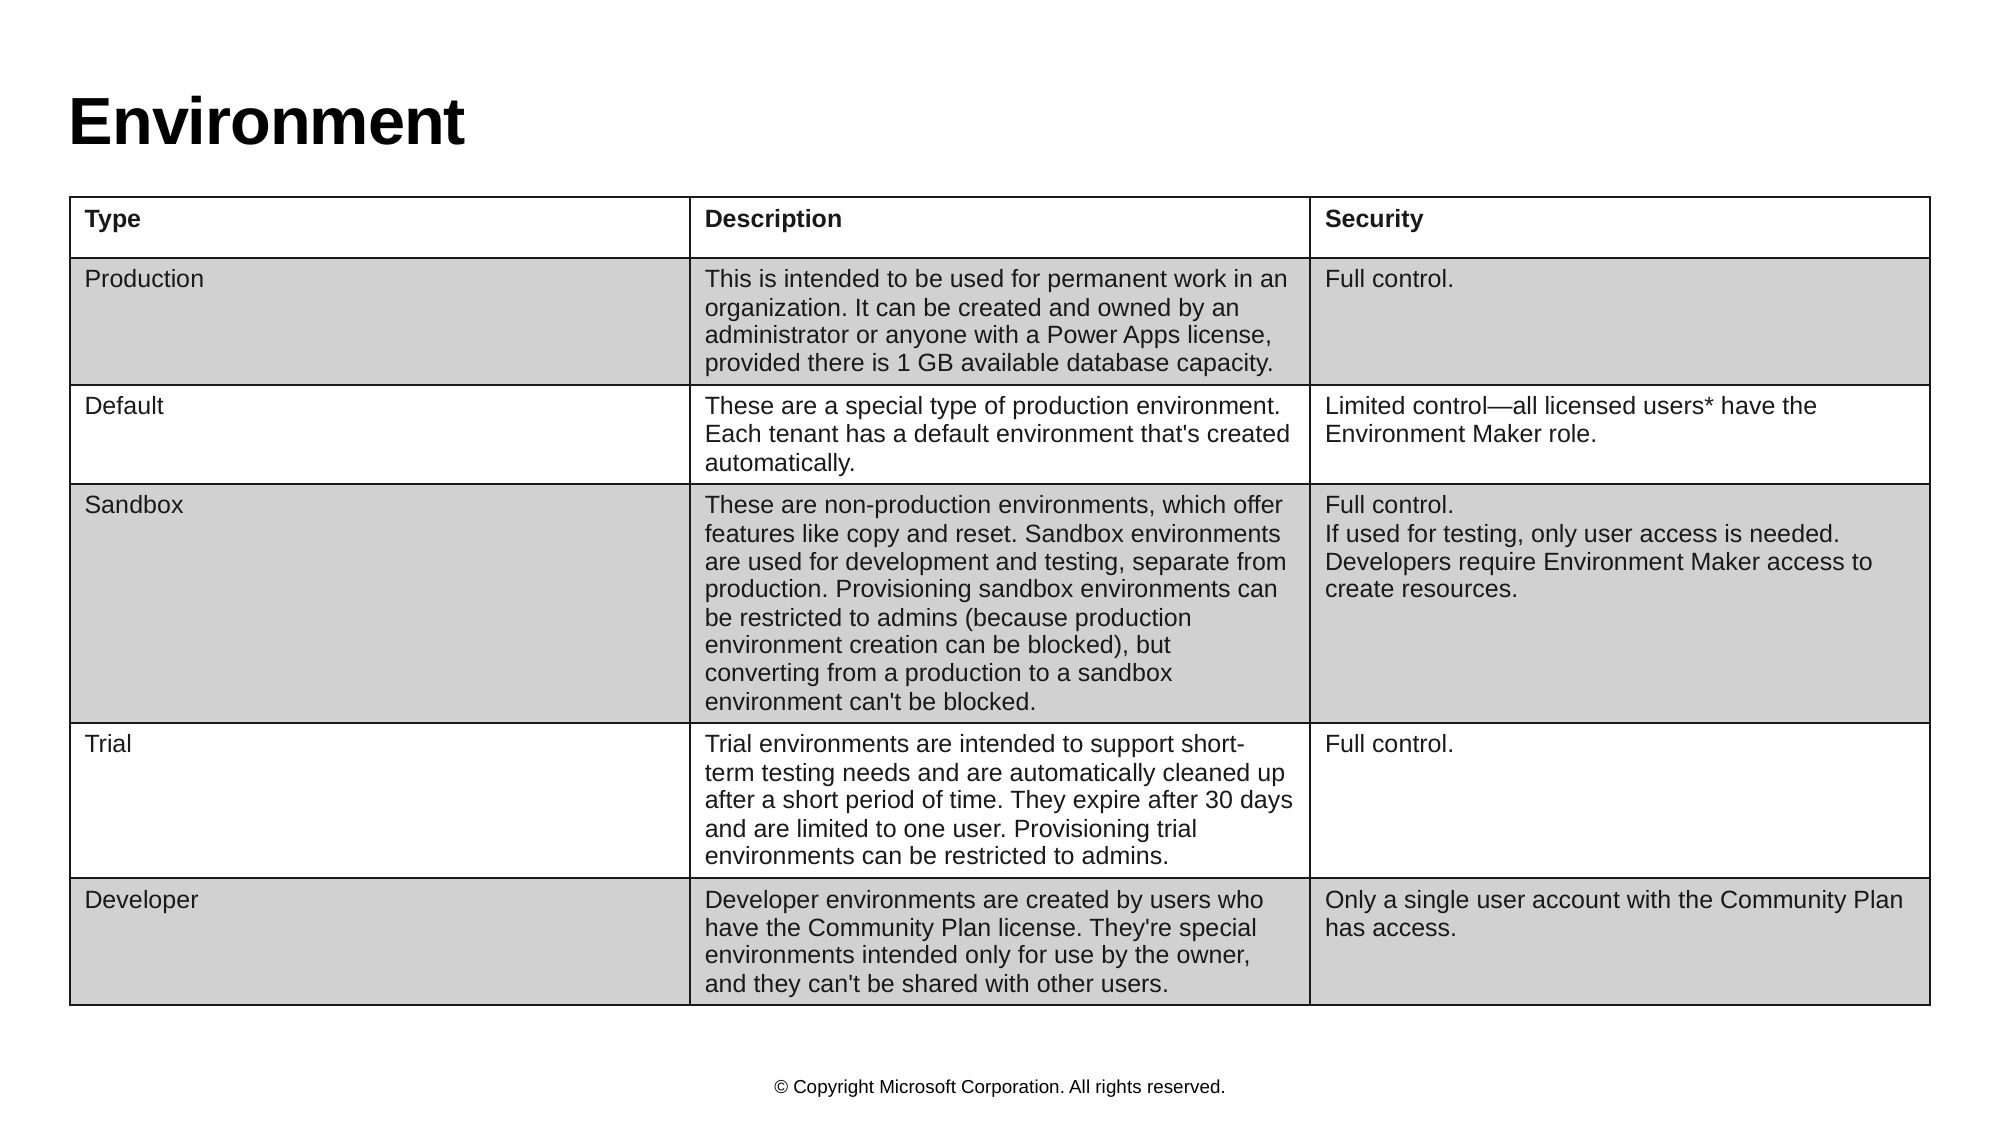

# Environment
| Type | Description | Security |
| --- | --- | --- |
| Production | This is intended to be used for permanent work in an organization. It can be created and owned by an administrator or anyone with a Power Apps license, provided there is 1 GB available database capacity. | Full control. |
| Default | These are a special type of production environment. Each tenant has a default environment that's created automatically. | Limited control—all licensed users\* have the Environment Maker role. |
| Sandbox | These are non-production environments, which offer features like copy and reset. Sandbox environments are used for development and testing, separate from production. Provisioning sandbox environments can be restricted to admins (because production environment creation can be blocked), but converting from a production to a sandbox environment can't be blocked. | Full control. If used for testing, only user access is needed. Developers require Environment Maker access to create resources. |
| Trial | Trial environments are intended to support short-term testing needs and are automatically cleaned up after a short period of time. They expire after 30 days and are limited to one user. Provisioning trial environments can be restricted to admins. | Full control. |
| Developer | Developer environments are created by users who have the Community Plan license. They're special environments intended only for use by the owner, and they can't be shared with other users. | Only a single user account with the Community Plan has access. |